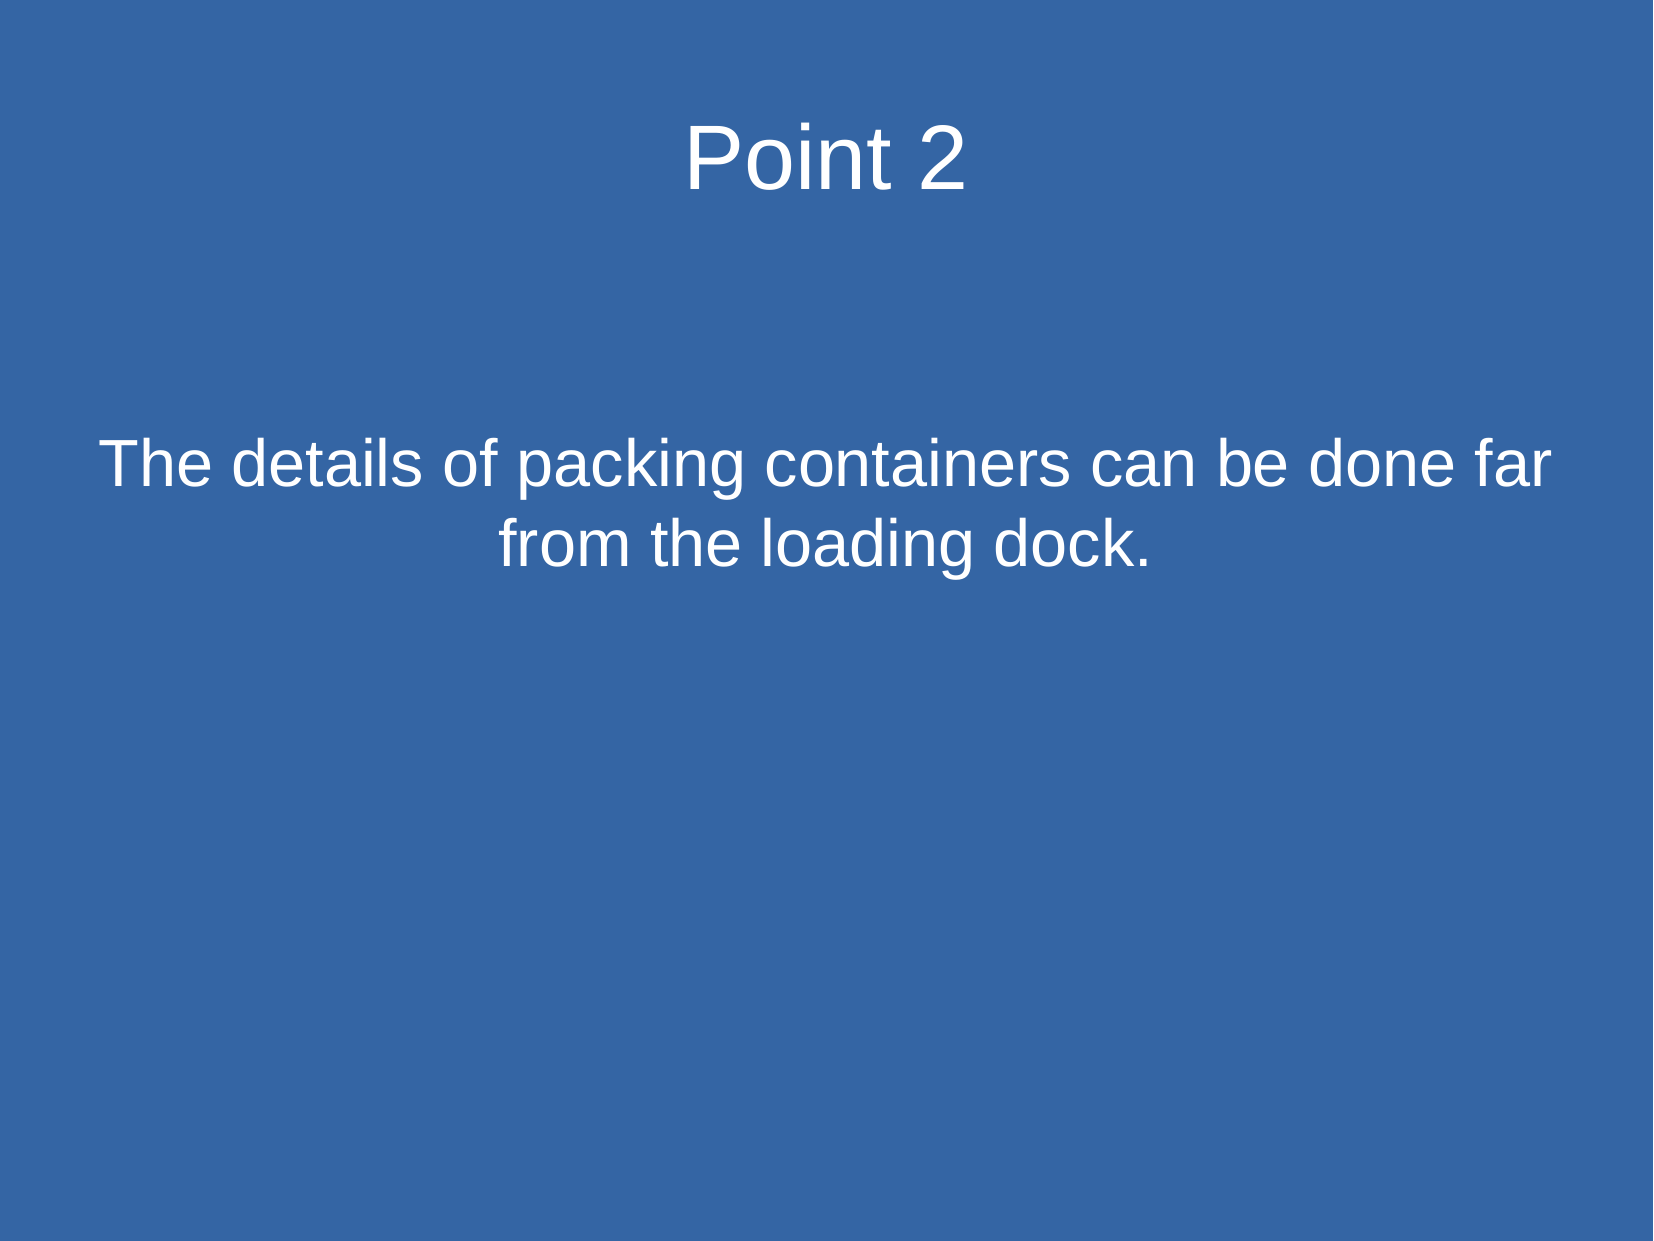

Point 2
The details of packing containers can be done far from the loading dock.